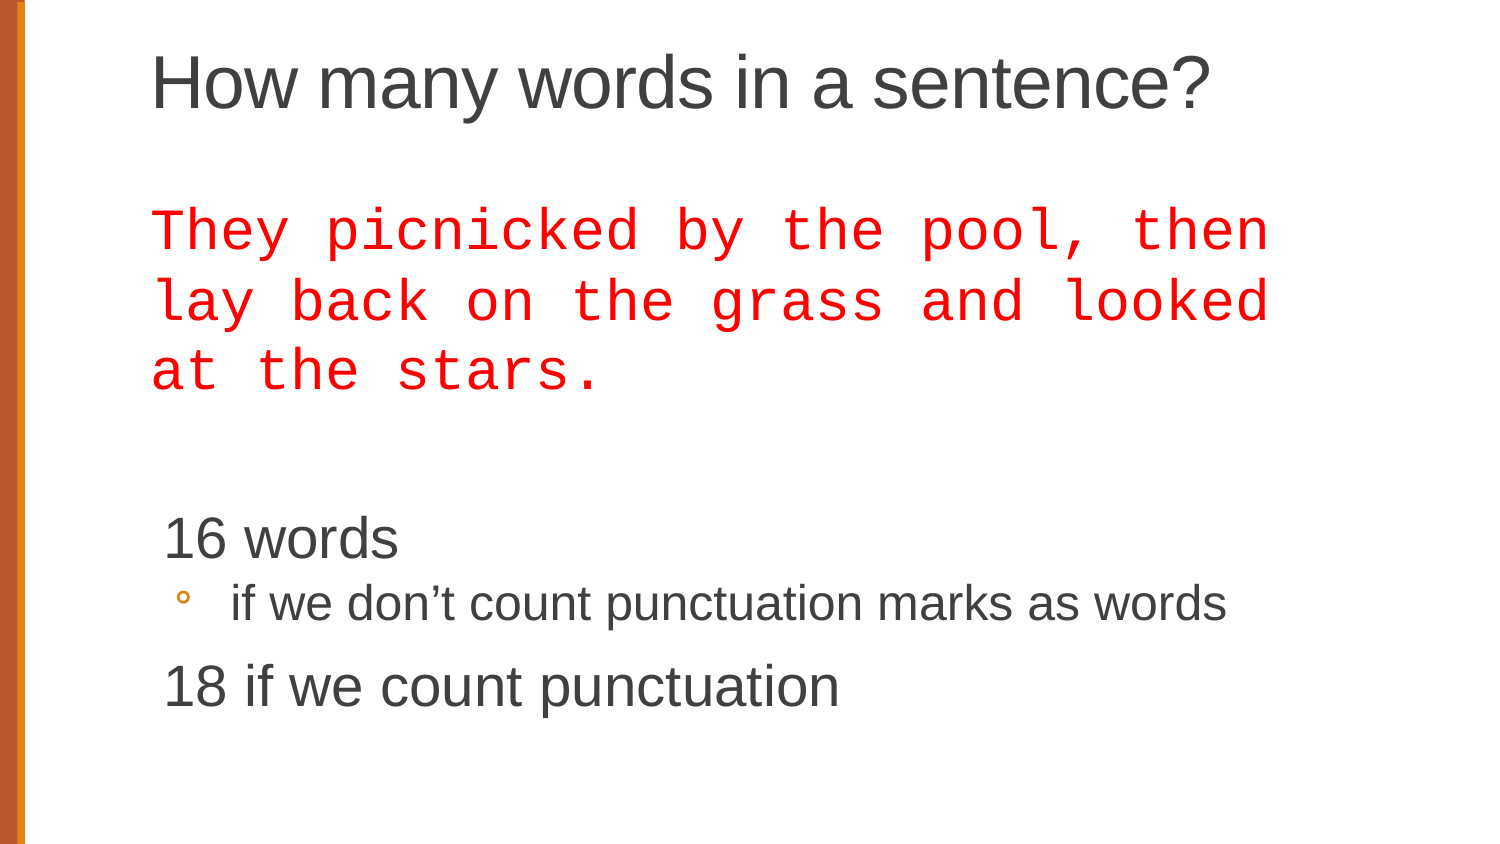

# How many words in a sentence?
They picnicked by the pool, then lay back on the grass and looked at the stars.

16 words
 if we don’t count punctuation marks as words
18 if we count punctuation